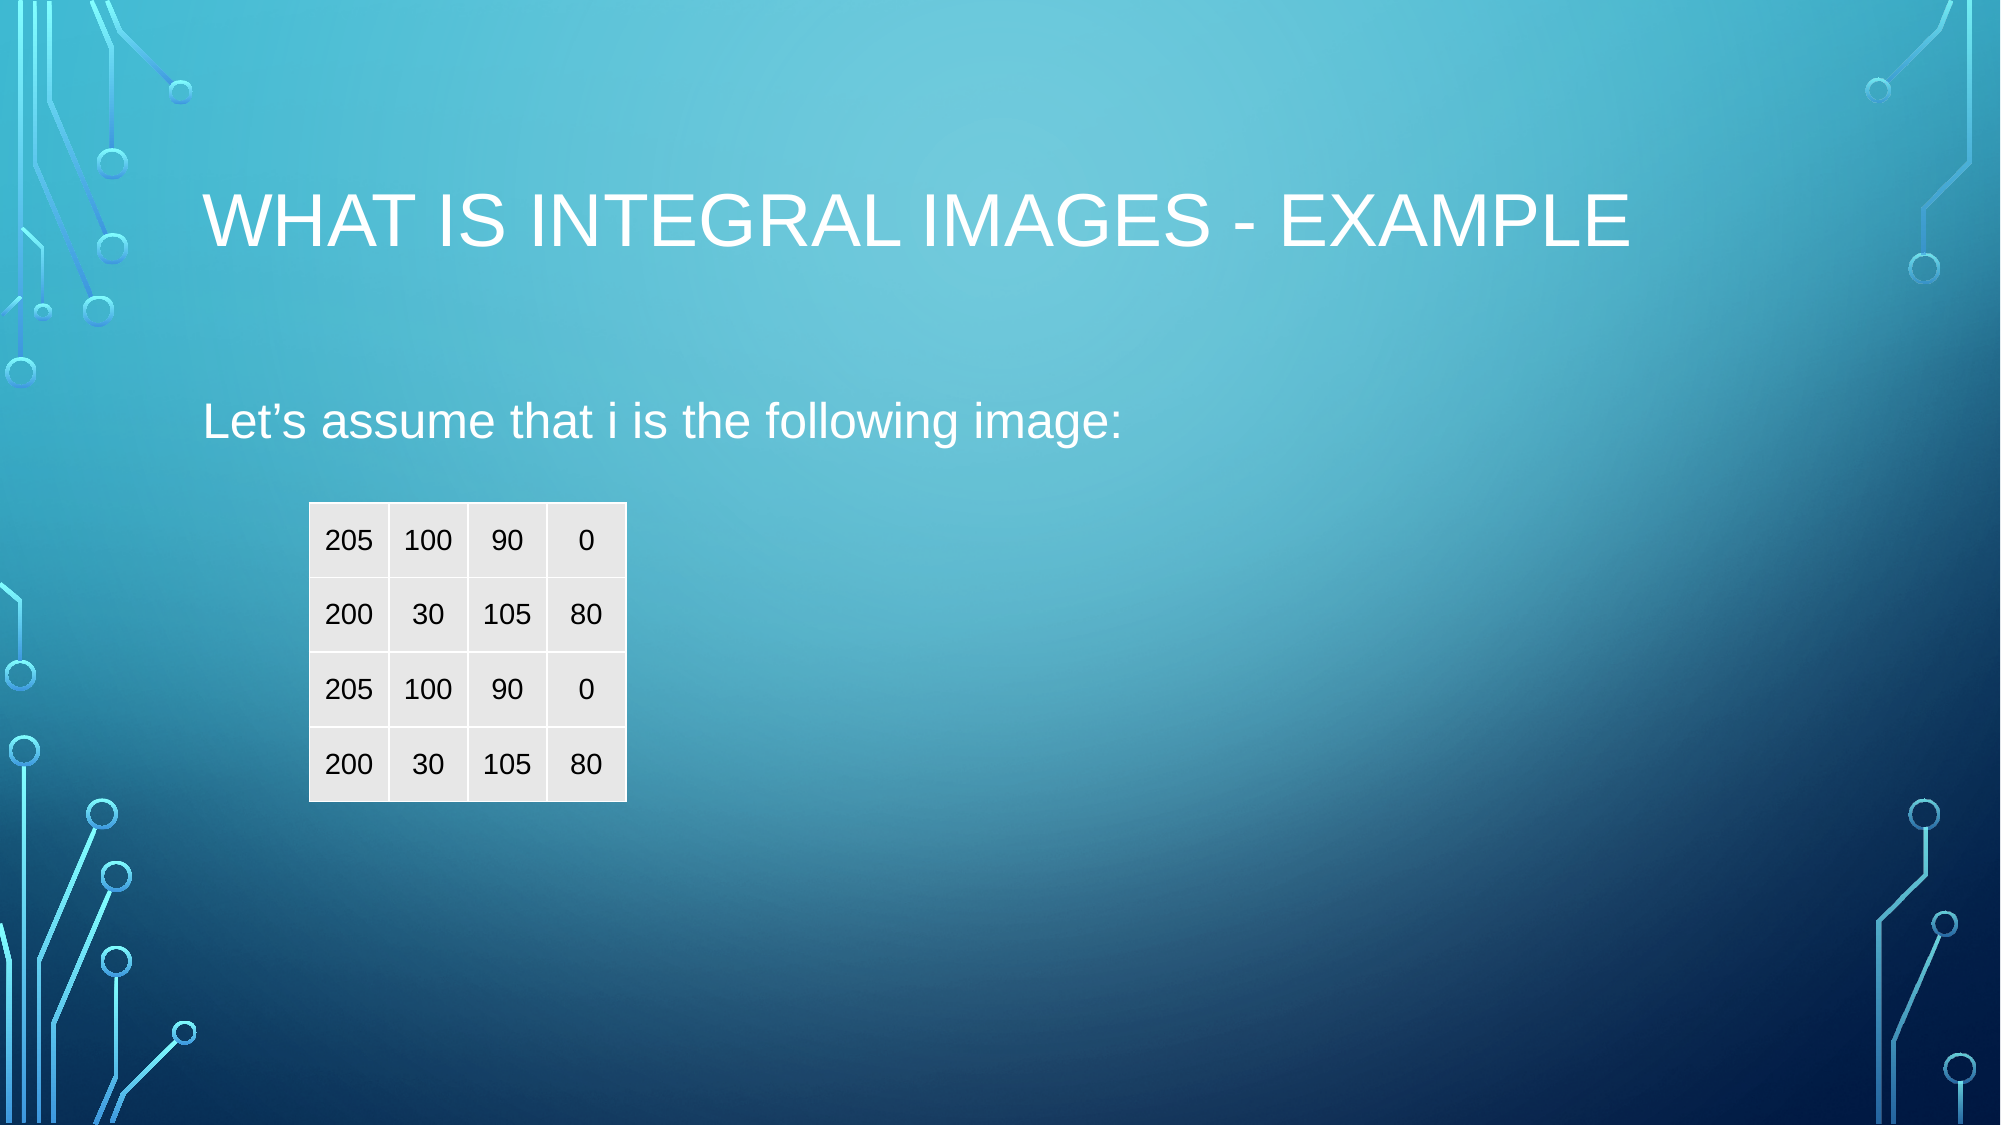

# What is integral images - example
Let’s assume that i is the following image:

| 205 | 100 | 90 | 0 |
| --- | --- | --- | --- |
| 200 | 30 | 105 | 80 |
| 205 | 100 | 90 | 0 |
| 200 | 30 | 105 | 80 |